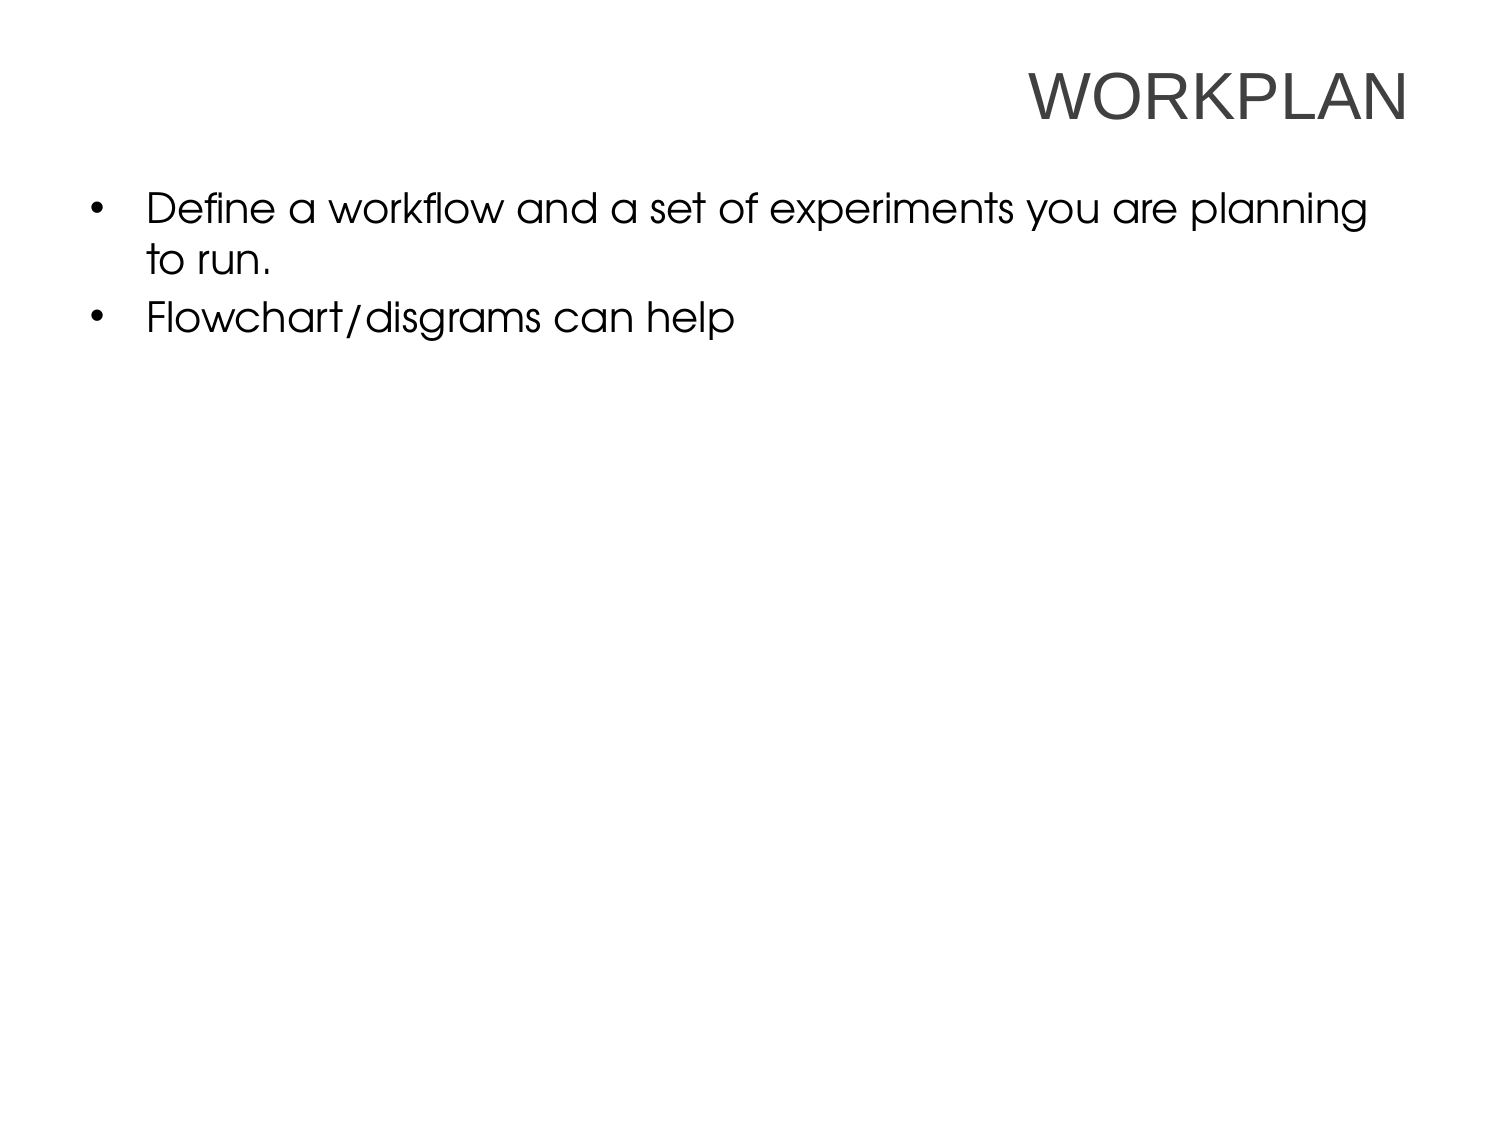

# WORKPLAN
Define a workflow and a set of experiments you are planning to run.
Flowchart/disgrams can help